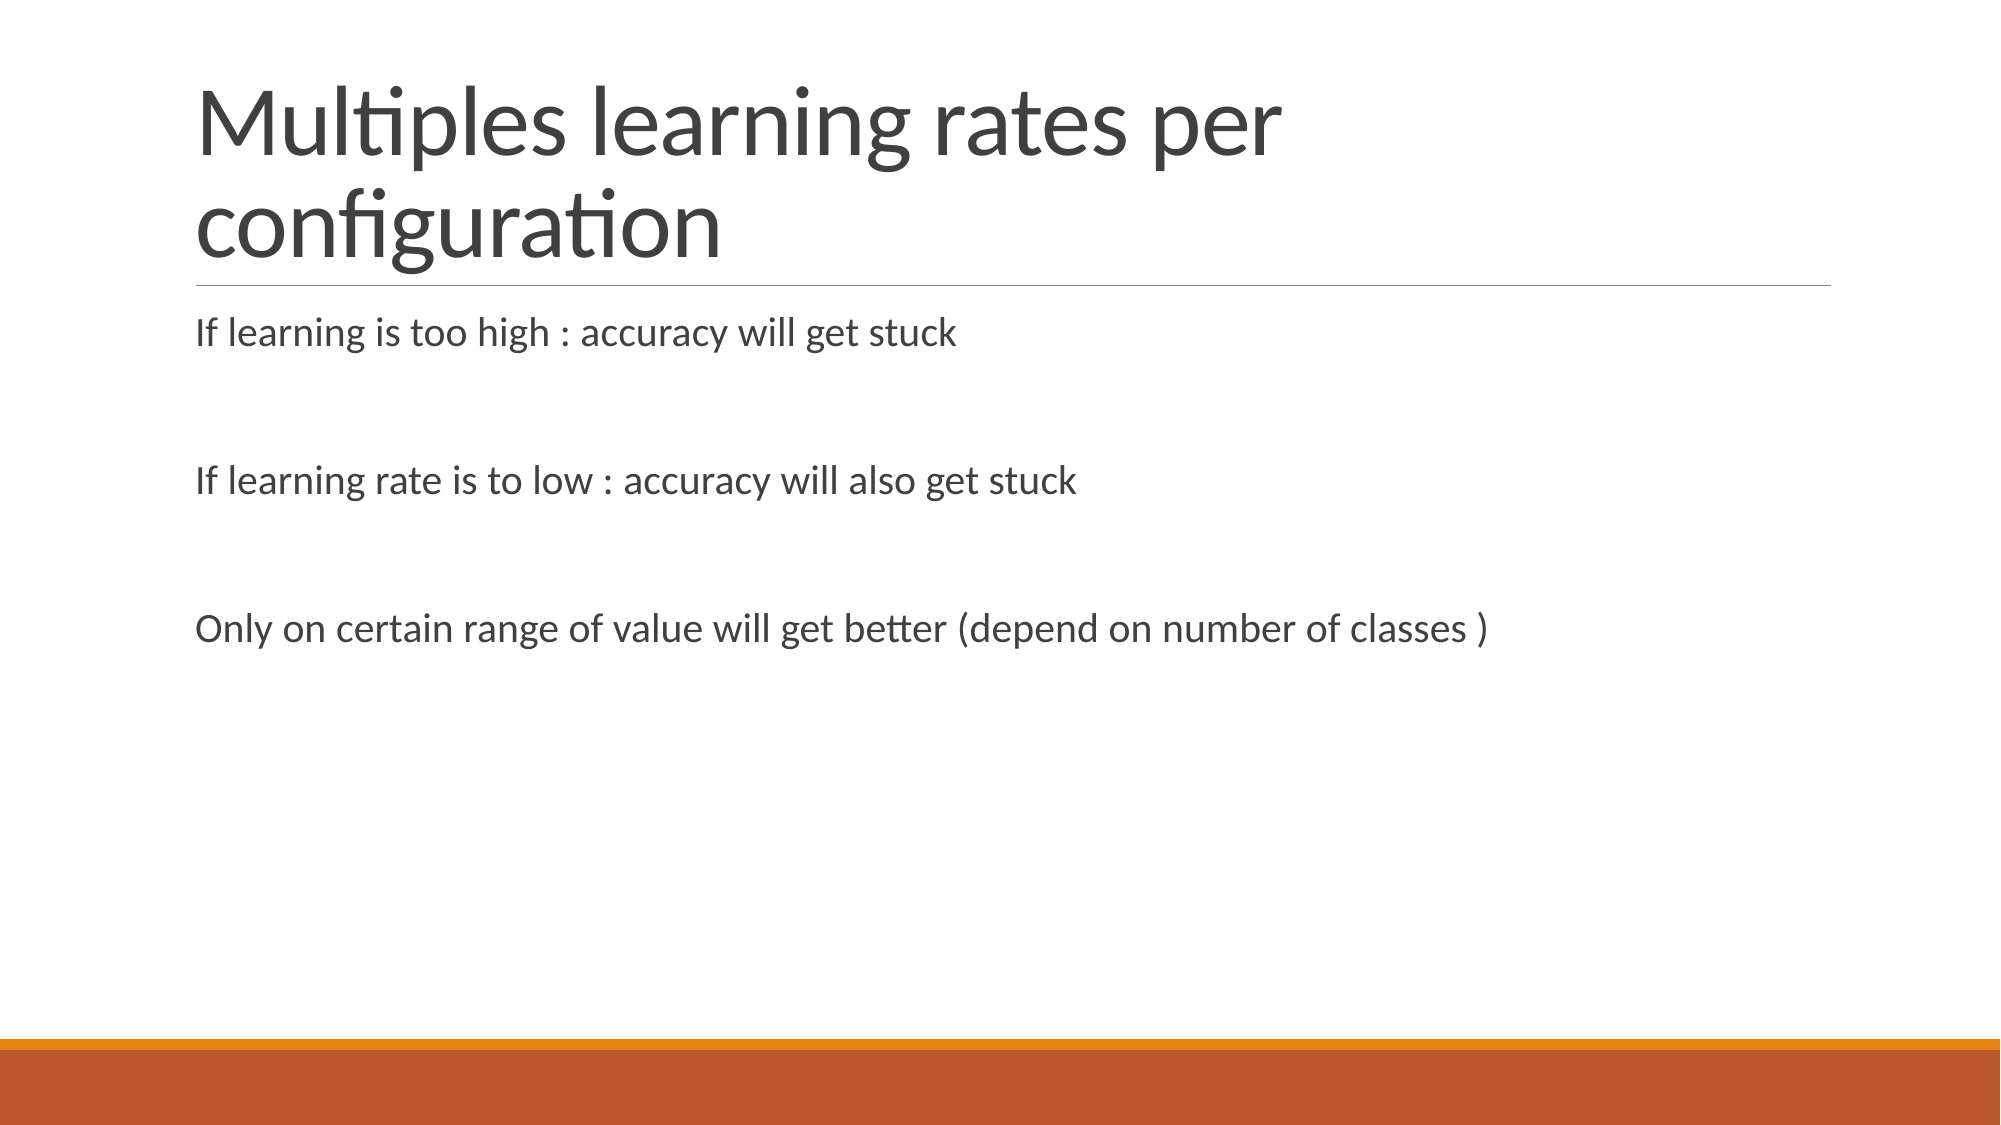

# Multiples learning rates per configuration
If learning is too high : accuracy will get stuck

If learning rate is to low : accuracy will also get stuck

Only on certain range of value will get better (depend on number of classes )